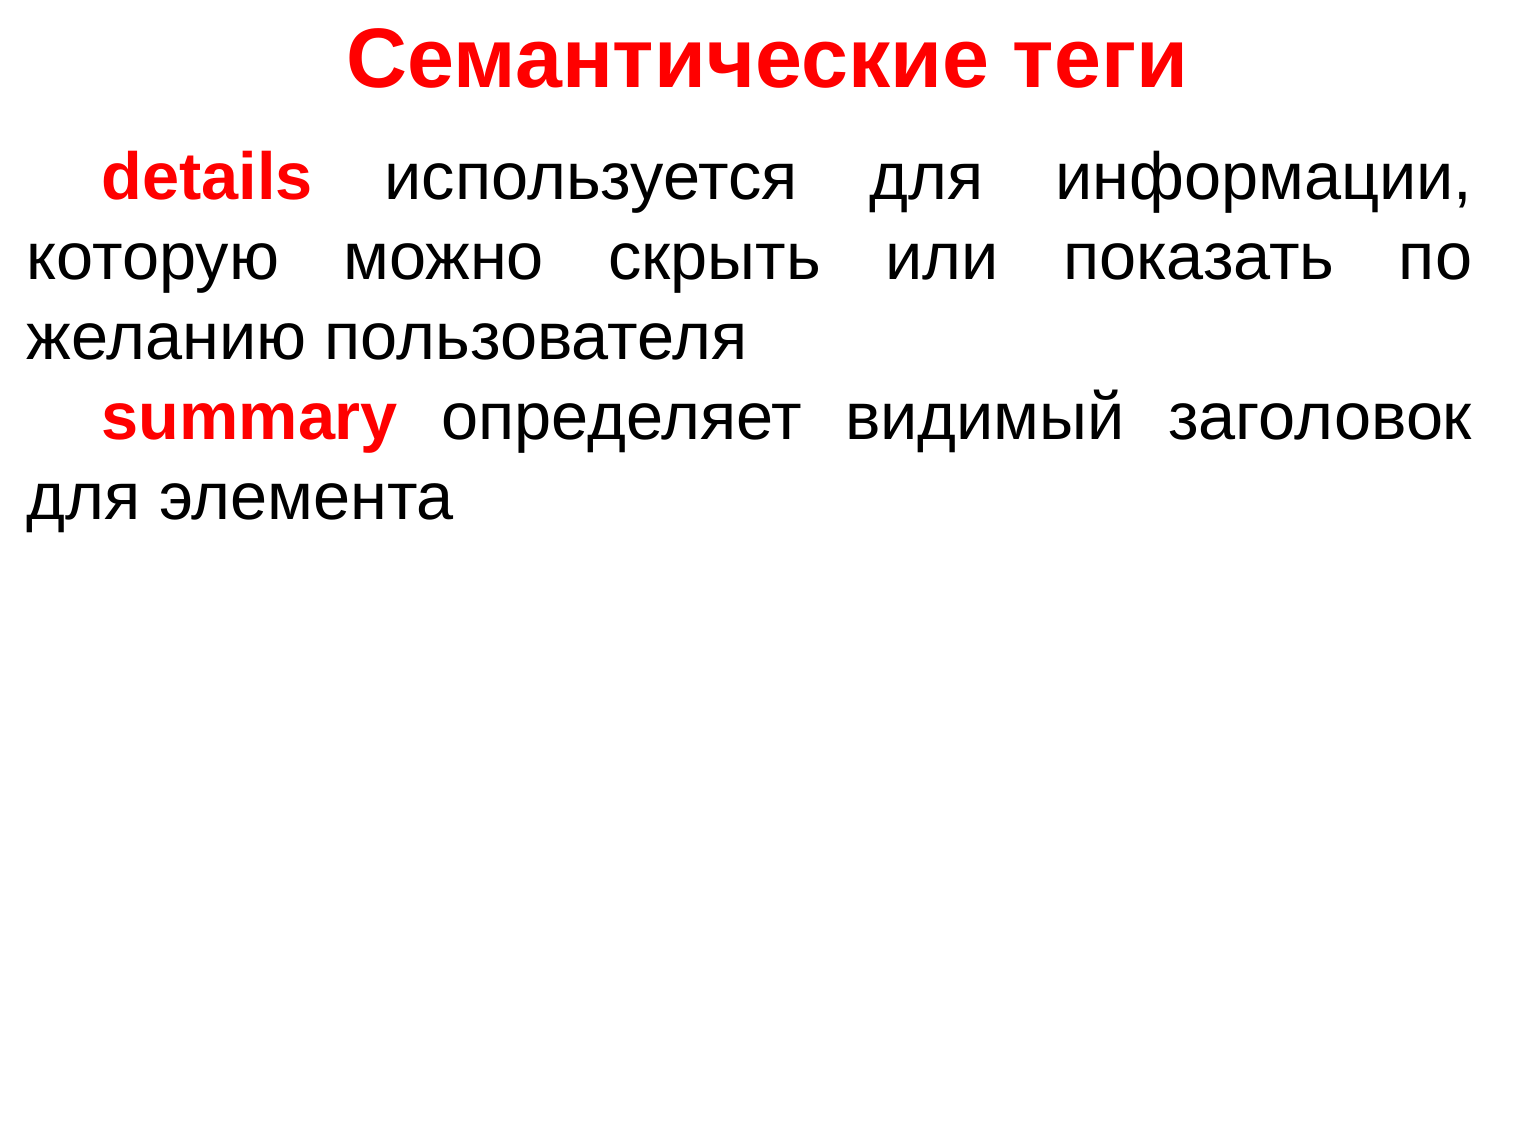

# Семантические теги
details используется для информации, которую можно скрыть или показать по желанию пользователя
summary определяет видимый заголовок для элемента